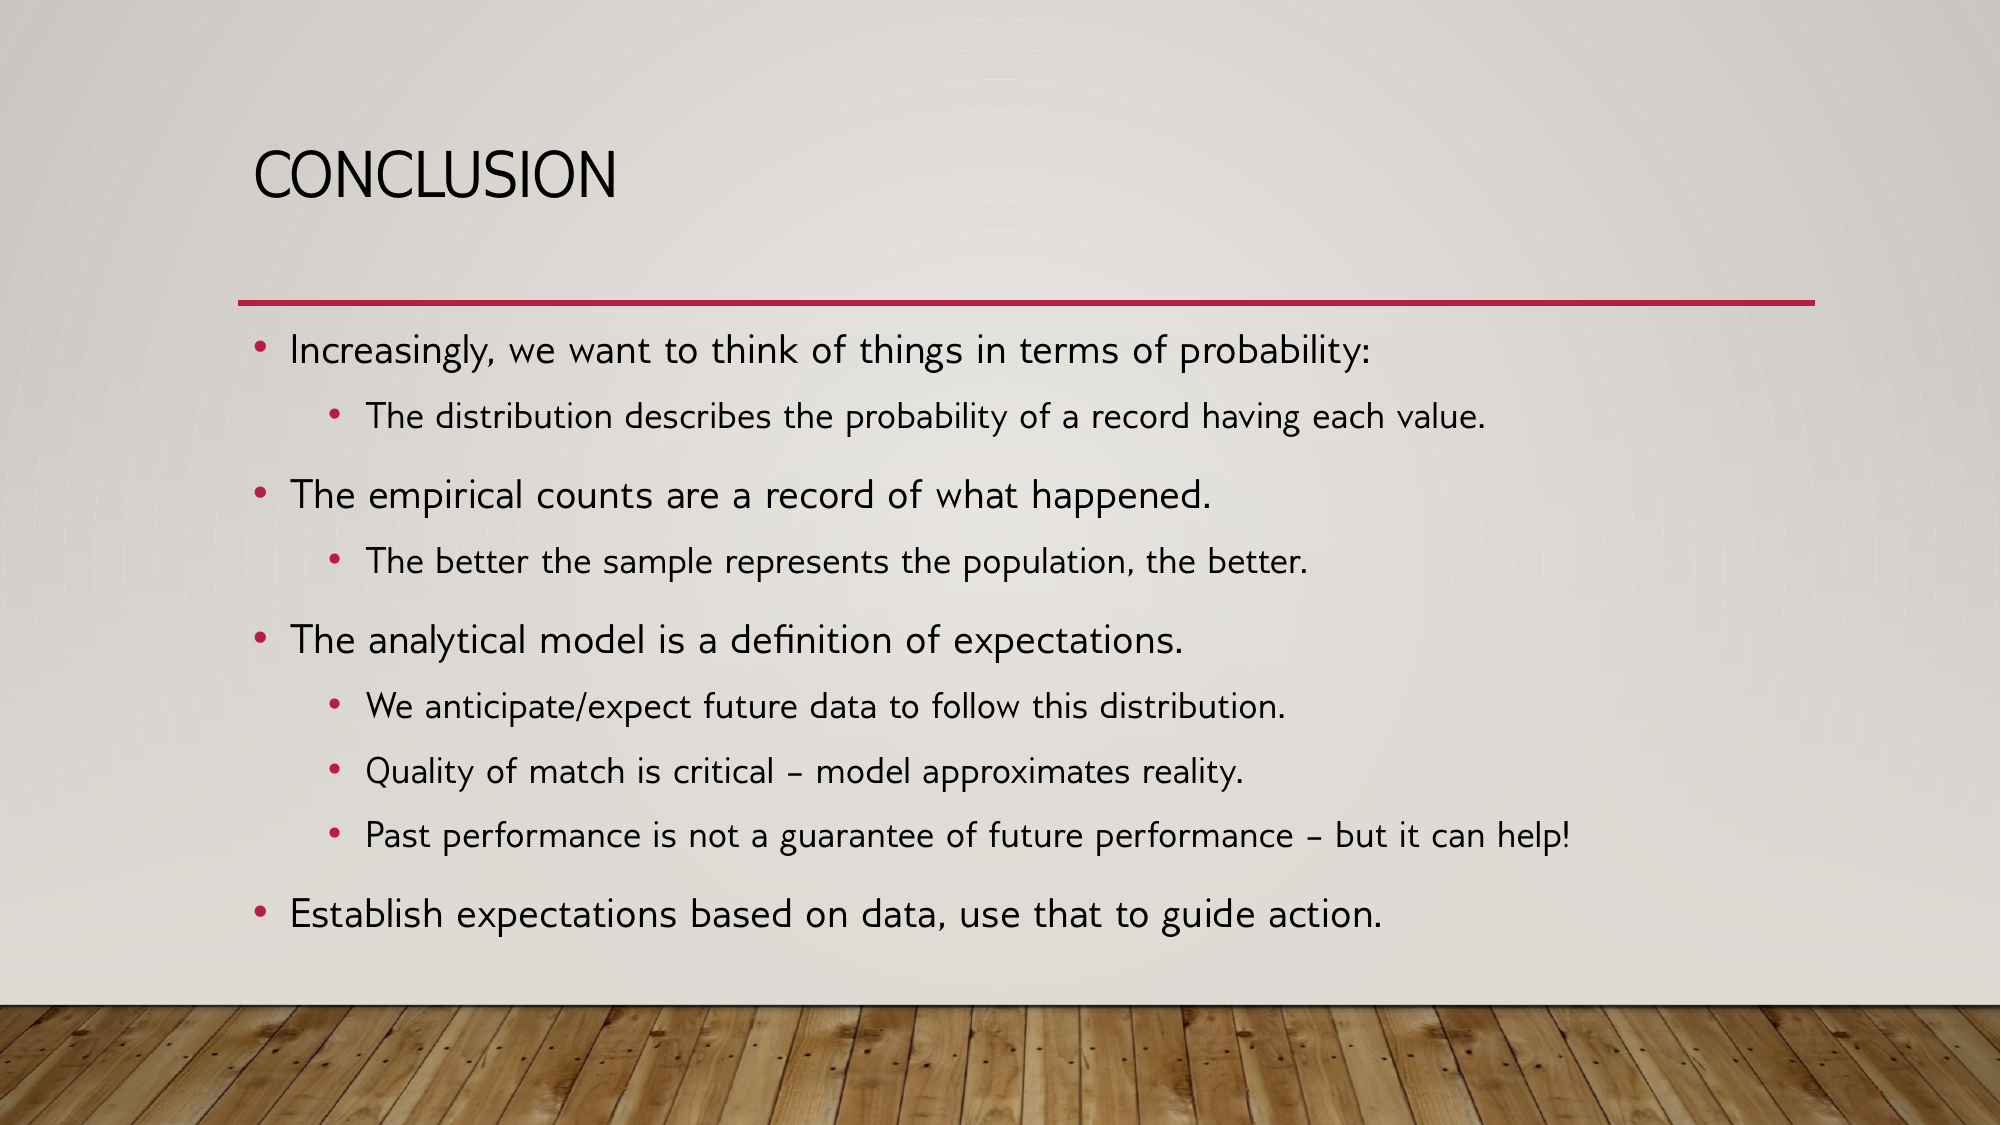

# Conclusion
Increasingly, we want to think of things in terms of probability:
The distribution describes the probability of a record having each value.
The empirical counts are a record of what happened.
The better the sample represents the population, the better.
The analytical model is a definition of expectations.
We anticipate/expect future data to follow this distribution.
Quality of match is critical – model approximates reality.
Past performance is not a guarantee of future performance – but it can help!
Establish expectations based on data, use that to guide action.